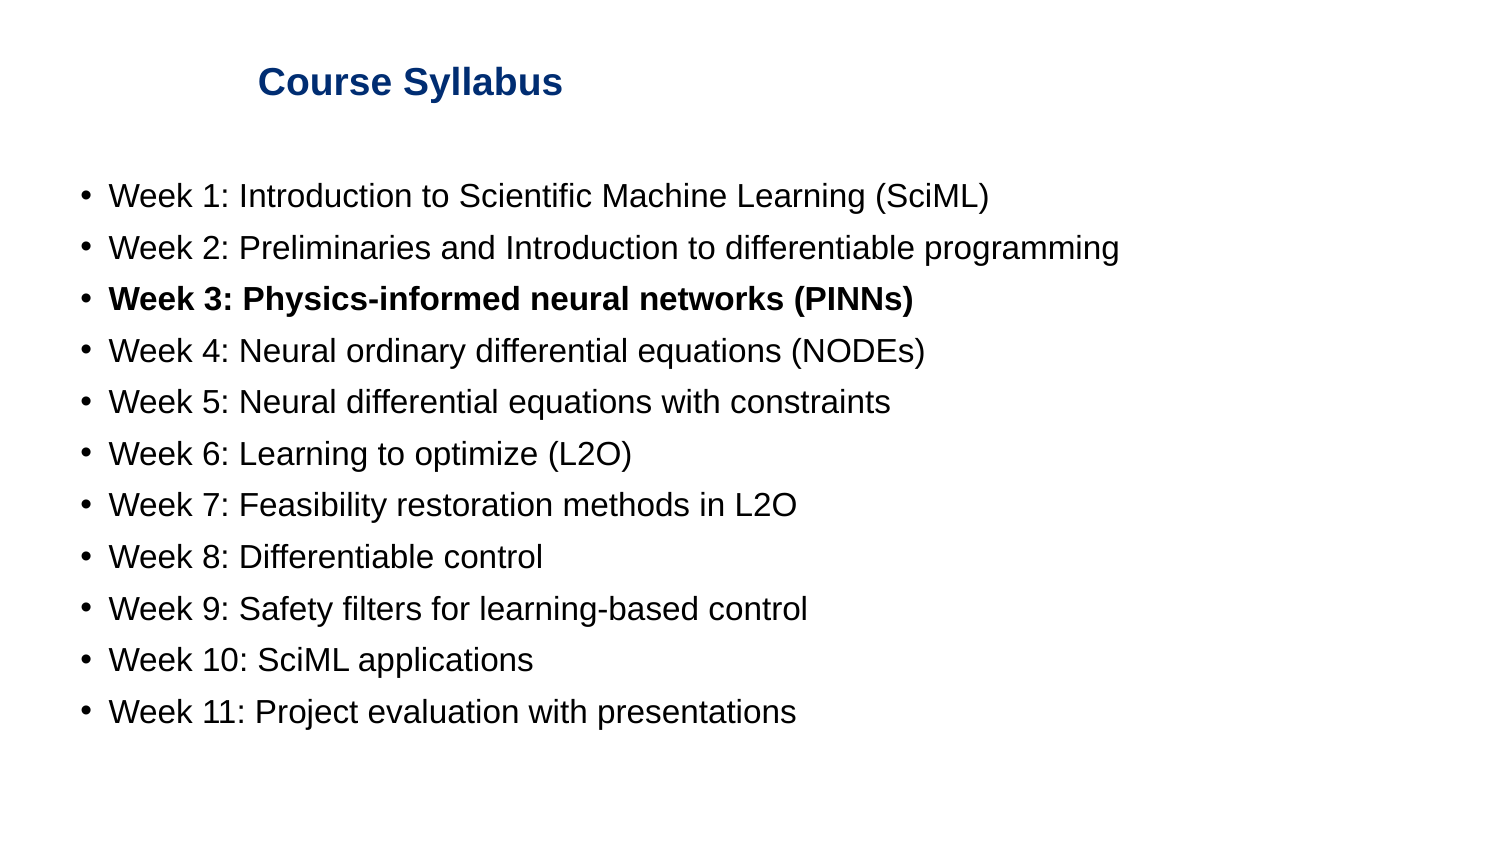

# Course Syllabus
Week 1: Introduction to Scientific Machine Learning (SciML)
Week 2: Preliminaries and Introduction to differentiable programming
Week 3: Physics-informed neural networks (PINNs)
Week 4: Neural ordinary differential equations (NODEs)
Week 5: Neural differential equations with constraints
Week 6: Learning to optimize (L2O)
Week 7: Feasibility restoration methods in L2O
Week 8: Differentiable control
Week 9: Safety filters for learning-based control
Week 10: SciML applications
Week 11: Project evaluation with presentations